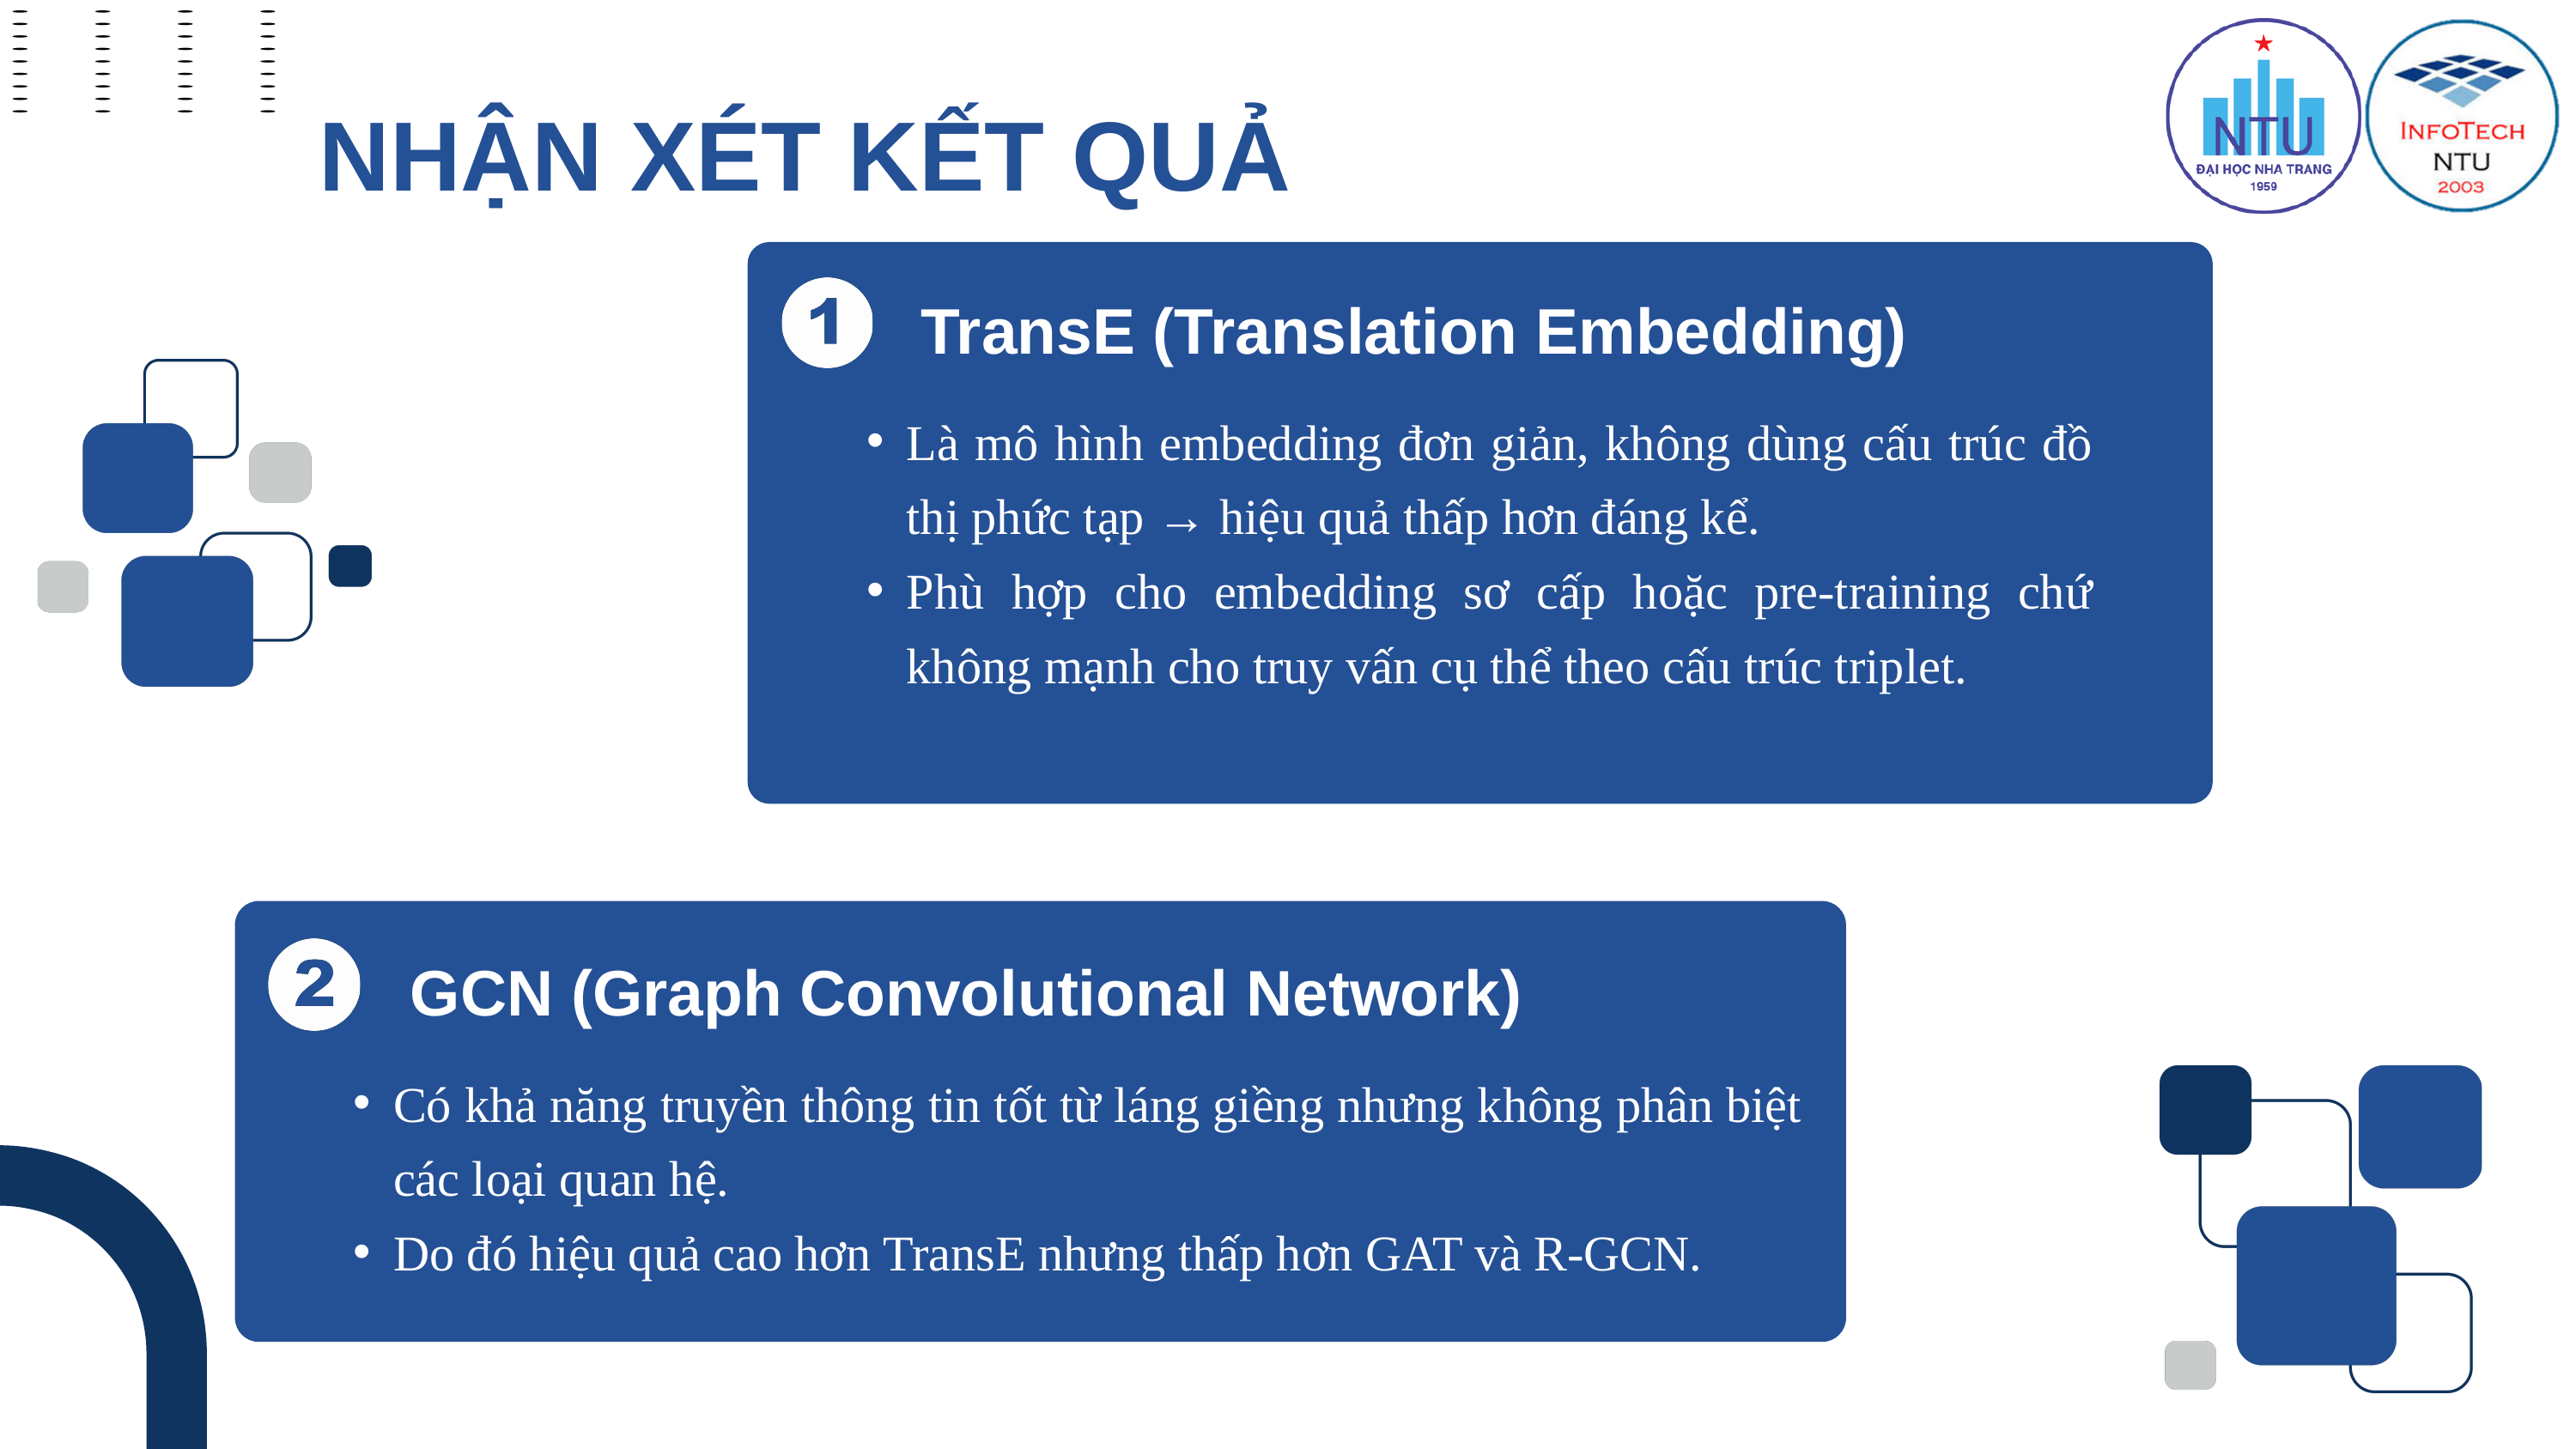

NHẬN XÉT KẾT QUẢ

TransE (Translation Embedding)

Là mô hình embedding đơn giản, không dùng cấu trúc đồ thị phức tạp → hiệu quả thấp hơn đáng kể.
Phù hợp cho embedding sơ cấp hoặc pre-training chứ không mạnh cho truy vấn cụ thể theo cấu trúc triplet.

GCN (Graph Convolutional Network)
Có khả năng truyền thông tin tốt từ láng giềng nhưng không phân biệt các loại quan hệ.
Do đó hiệu quả cao hơn TransE nhưng thấp hơn GAT và R-GCN.